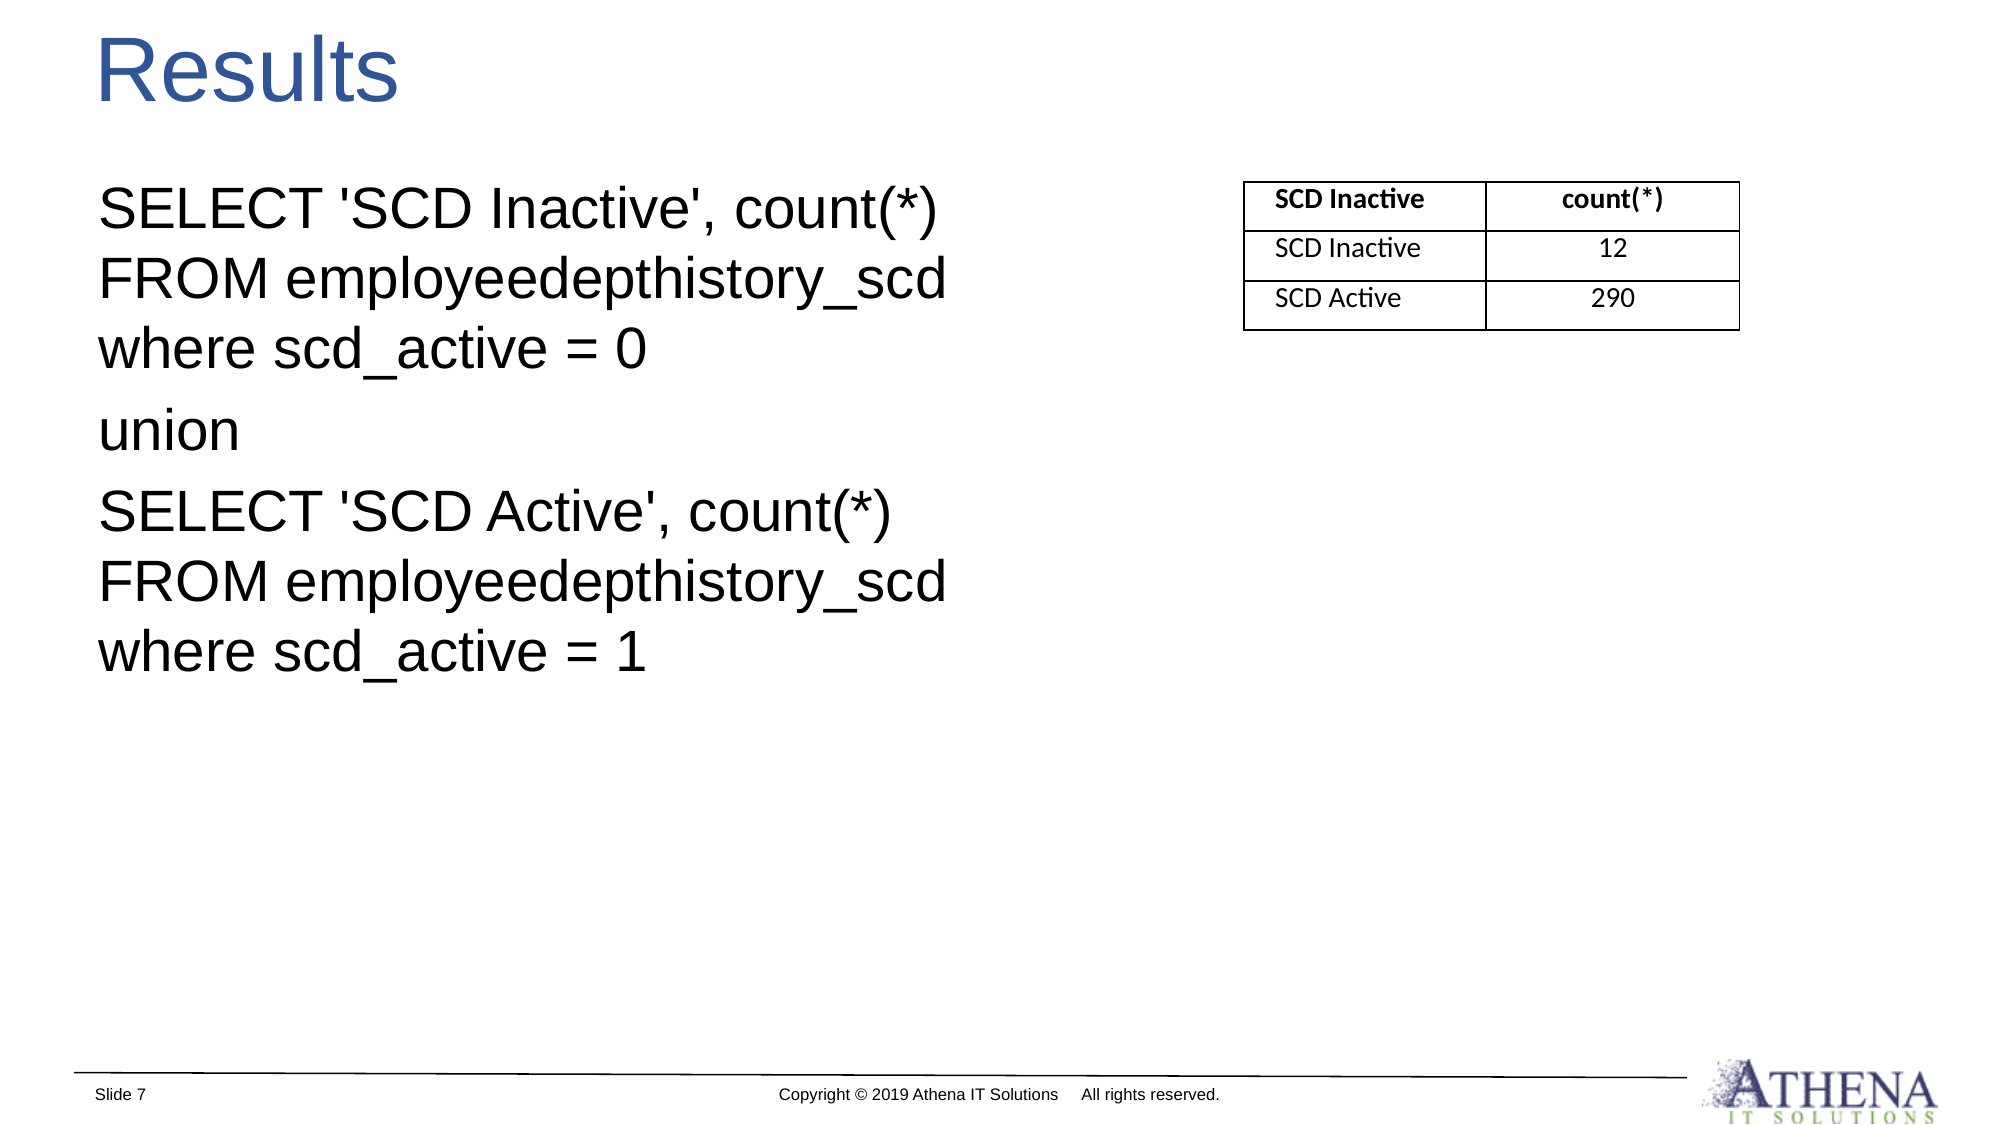

# Results
SELECT 'SCD Inactive', count(*) FROM employeedepthistory_scd where scd_active = 0
union
SELECT 'SCD Active', count(*) FROM employeedepthistory_scd where scd_active = 1

| SCD Inactive | count(\*) |
| --- | --- |
| SCD Inactive | 12 |
| SCD Active | 290 |
Slide 7
Copyright © 2019 Athena IT Solutions     All rights reserved.